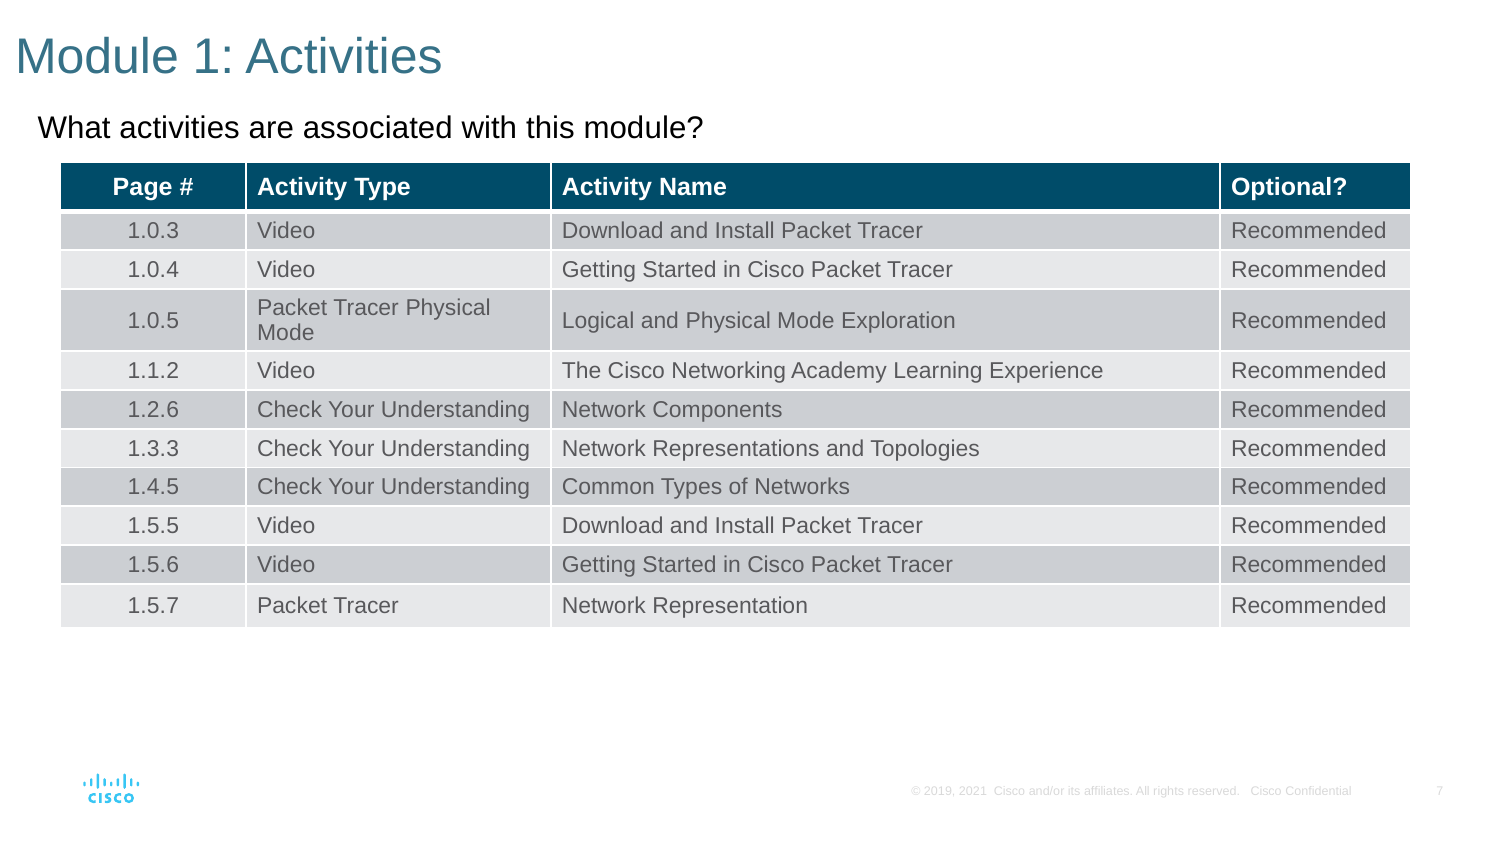

# Module 1: Activities
What activities are associated with this module?

| Page # | Activity Type | Activity Name | Optional? |
| --- | --- | --- | --- |
| 1.0.3 | Video | Download and Install Packet Tracer | Recommended |
| 1.0.4 | Video | Getting Started in Cisco Packet Tracer | Recommended |
| 1.0.5 | Packet Tracer Physical Mode | Logical and Physical Mode Exploration | Recommended |
| 1.1.2 | Video | The Cisco Networking Academy Learning Experience | Recommended |
| 1.2.6 | Check Your Understanding | Network Components | Recommended |
| 1.3.3 | Check Your Understanding | Network Representations and Topologies | Recommended |
| 1.4.5 | Check Your Understanding | Common Types of Networks | Recommended |
| 1.5.5 | Video | Download and Install Packet Tracer | Recommended |
| 1.5.6 | Video | Getting Started in Cisco Packet Tracer | Recommended |
| 1.5.7 | Packet Tracer | Network Representation | Recommended |